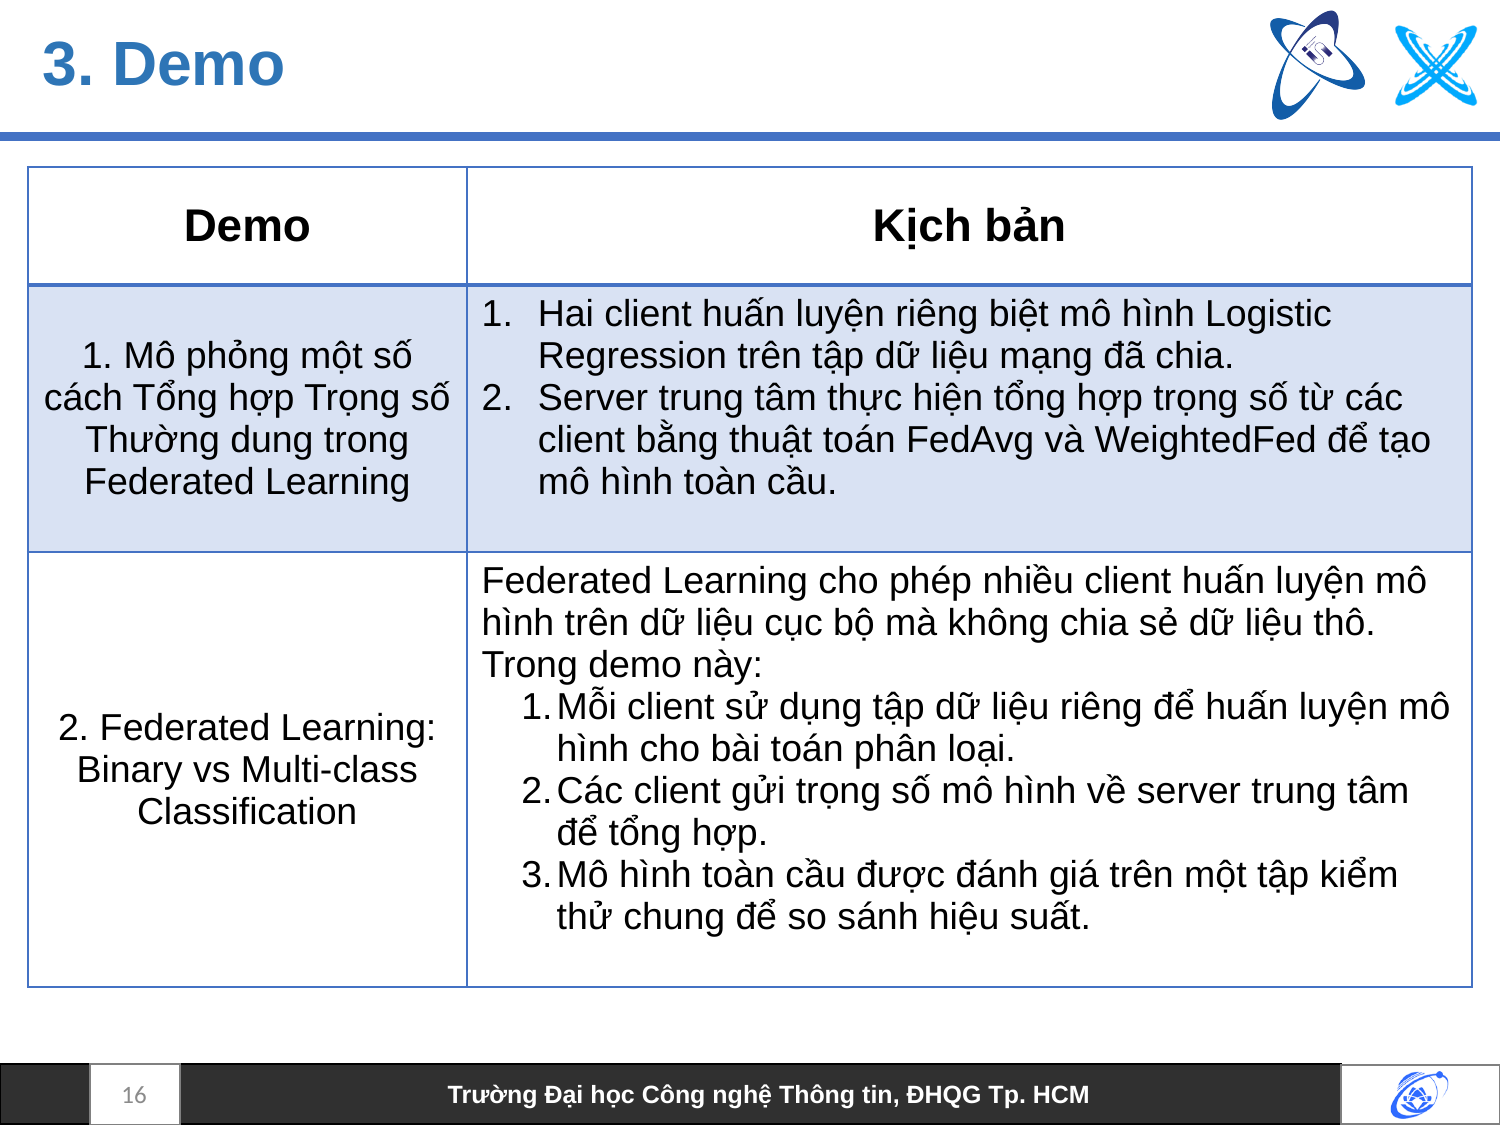

# 3. Demo
| Demo | Kịch bản |
| --- | --- |
| 1. Mô phỏng một số cách Tổng hợp Trọng số Thường dung trong Federated Learning | Hai client huấn luyện riêng biệt mô hình Logistic Regression trên tập dữ liệu mạng đã chia. Server trung tâm thực hiện tổng hợp trọng số từ các client bằng thuật toán FedAvg và WeightedFed để tạo mô hình toàn cầu. |
| 2. Federated Learning: Binary vs Multi-class Classification | Federated Learning cho phép nhiều client huấn luyện mô hình trên dữ liệu cục bộ mà không chia sẻ dữ liệu thô. Trong demo này: Mỗi client sử dụng tập dữ liệu riêng để huấn luyện mô hình cho bài toán phân loại. Các client gửi trọng số mô hình về server trung tâm để tổng hợp. Mô hình toàn cầu được đánh giá trên một tập kiểm thử chung để so sánh hiệu suất. |
16